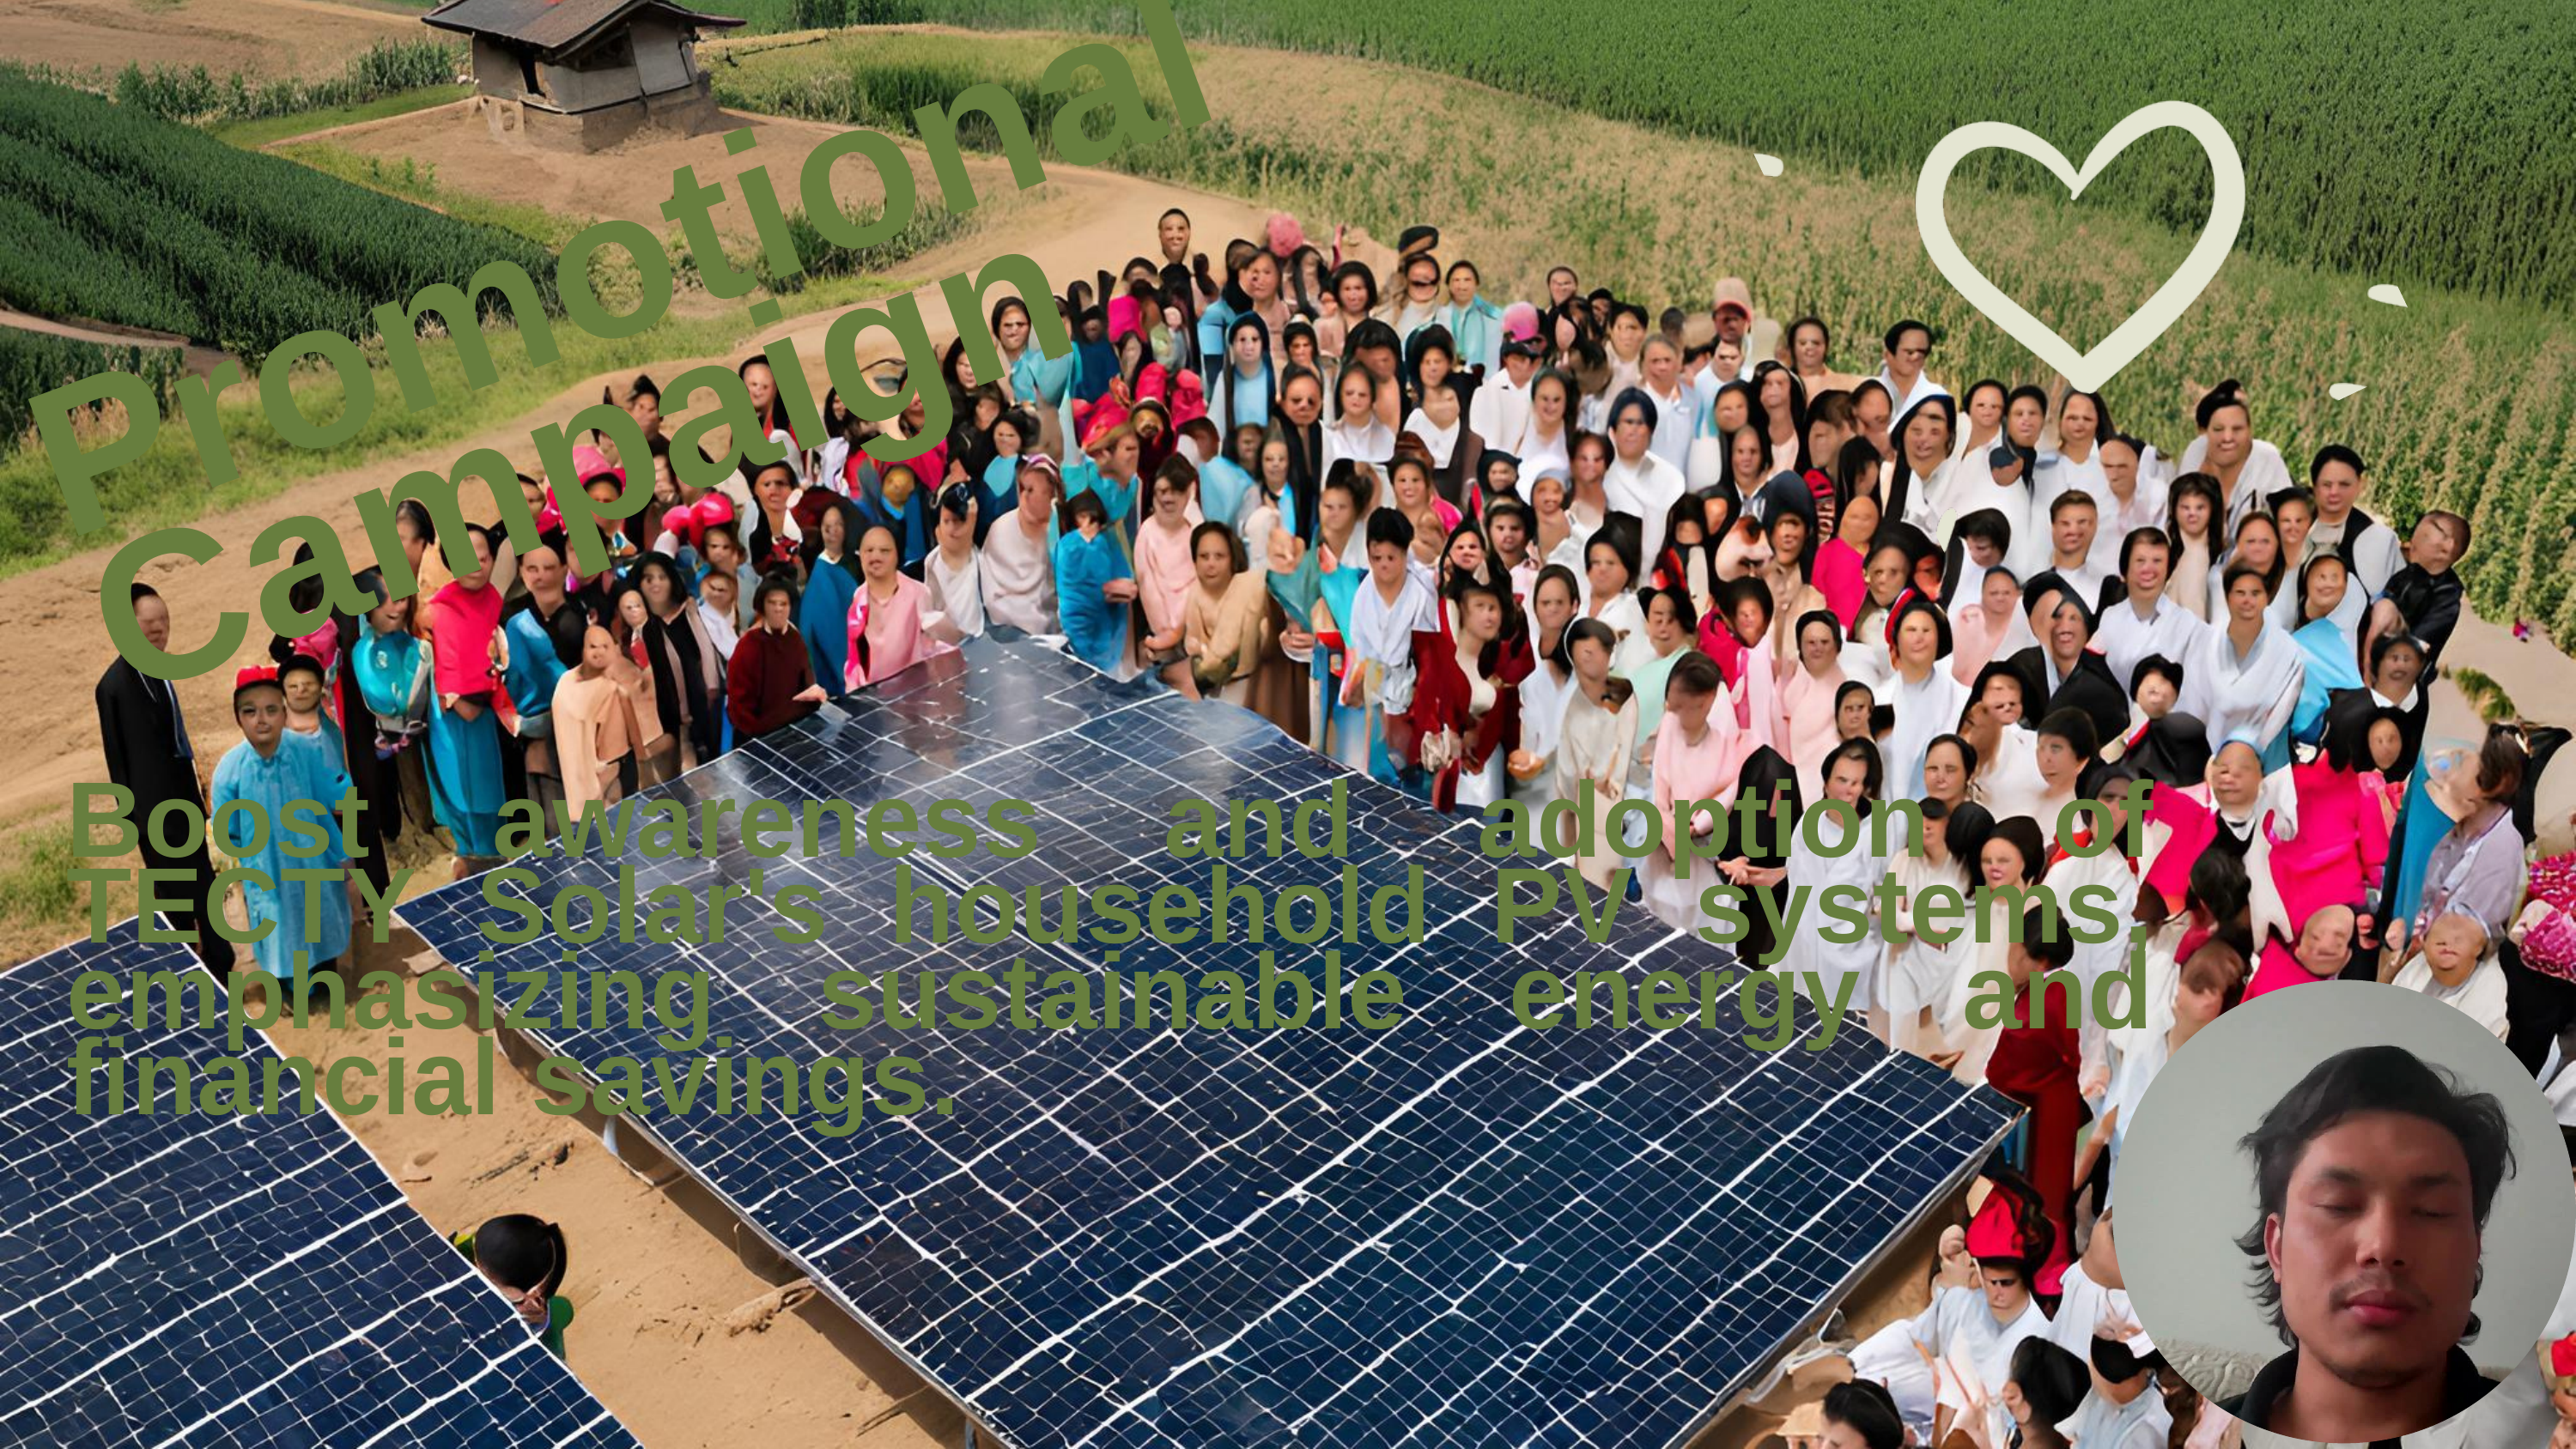

Promotional Campaign
Boost awareness and adoption of TECTY Solar's household PV systems, emphasizing sustainable energy and financial savings.